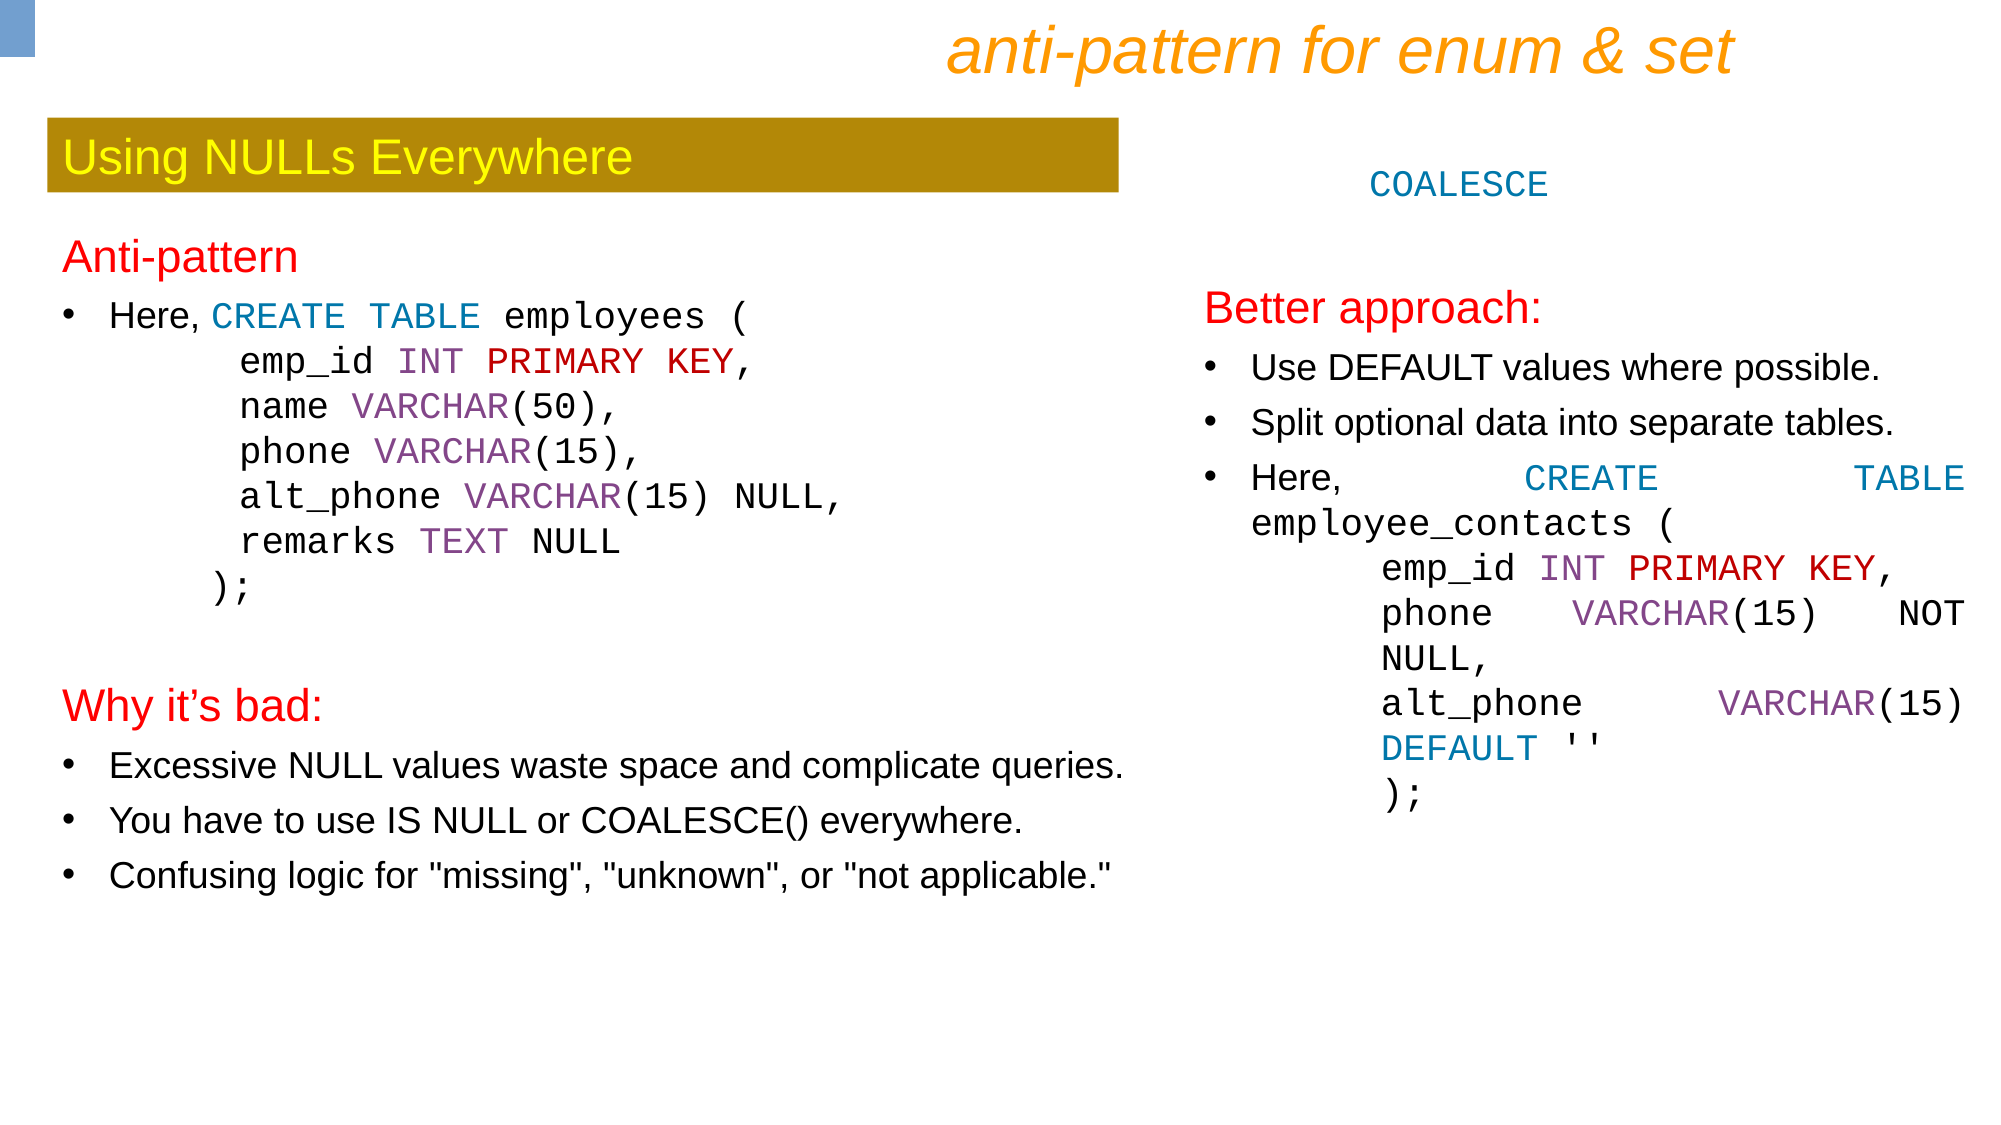

anti-pattern for enum & set
Using NULLs Everywhere
COALESCE
Anti-pattern

Here, CREATE TABLE employees (
emp_id INT PRIMARY KEY,
name VARCHAR(50),
phone VARCHAR(15),
alt_phone VARCHAR(15) NULL,
remarks TEXT NULL
);
Better approach:

Use DEFAULT values where possible.

Split optional data into separate tables.

Here, CREATE TABLE employee_contacts (
emp_id INT PRIMARY KEY,
phone VARCHAR(15) NOT NULL,
alt_phone VARCHAR(15) DEFAULT ''
);
Why it’s bad:

Excessive NULL values waste space and complicate queries.

You have to use IS NULL or COALESCE() everywhere.

Confusing logic for "missing", "unknown", or "not applicable."